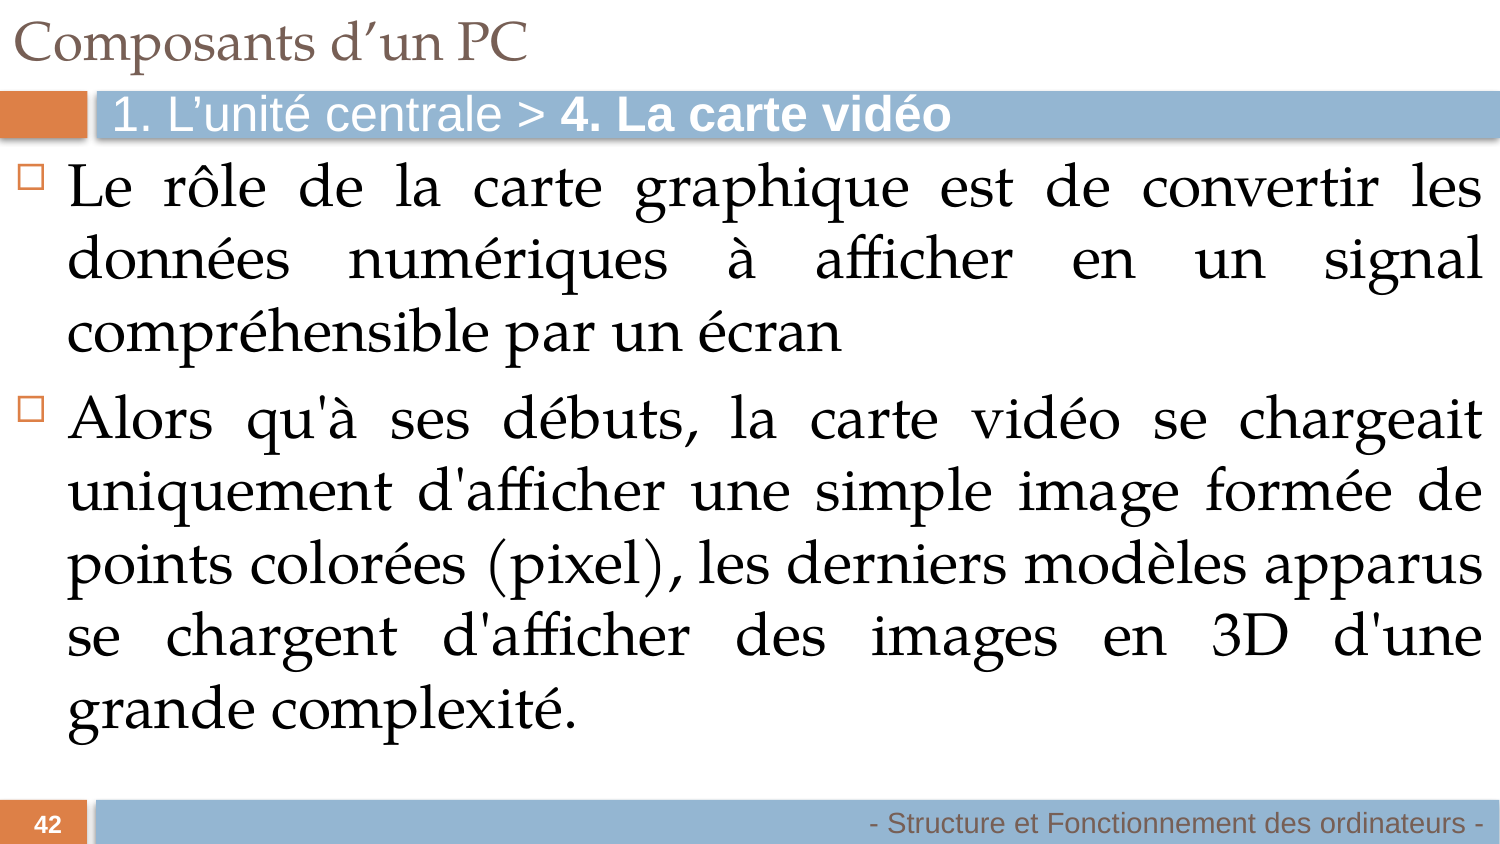

# Composants d’un PC
1. L’unité centrale > 4. La carte vidéo
Le rôle de la carte graphique est de convertir les données numériques à afficher en un signal compréhensible par un écran
Alors qu'à ses débuts, la carte vidéo se chargeait uniquement d'afficher une simple image formée de points colorées (pixel), les derniers modèles apparus se chargent d'afficher des images en 3D d'une grande complexité.
- Structure et Fonctionnement des ordinateurs -